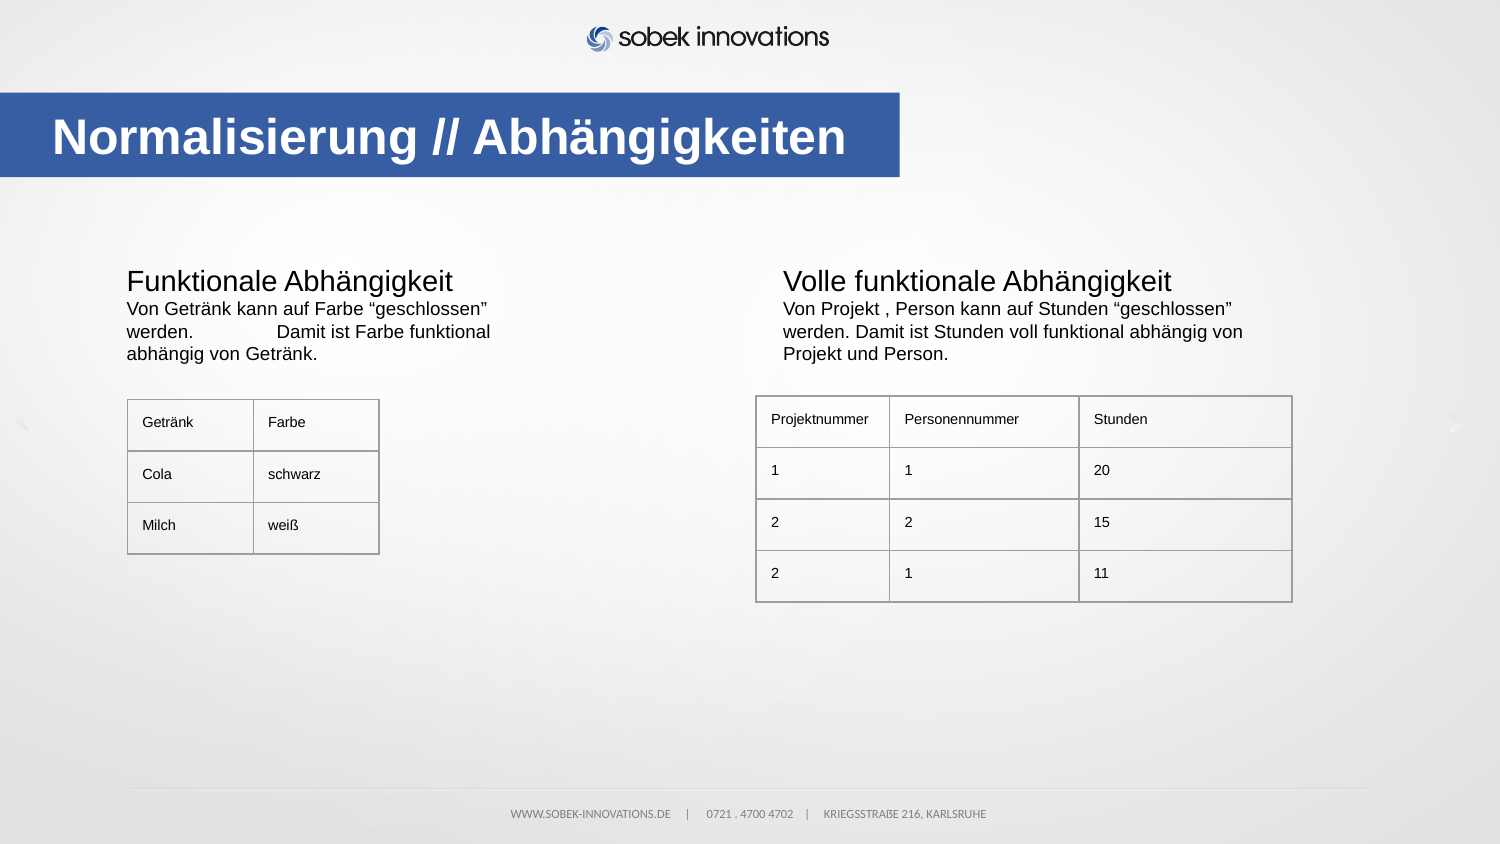

# Normalisierung // Abhängigkeiten

Funktionale Abhängigkeit
Von Getränk kann auf Farbe “geschlossen” werden.	Damit ist Farbe funktional abhängig von Getränk.
Volle funktionale Abhängigkeit
Von Projekt , Person kann auf Stunden “geschlossen” werden. Damit ist Stunden voll funktional abhängig von Projekt und Person.
| Projektnummer | Personennummer | Stunden |
| --- | --- | --- |
| 1 | 1 | 20 |
| 2 | 2 | 15 |
| 2 | 1 | 11 |
| Getränk | Farbe |
| --- | --- |
| Cola | schwarz |
| Milch | weiß |